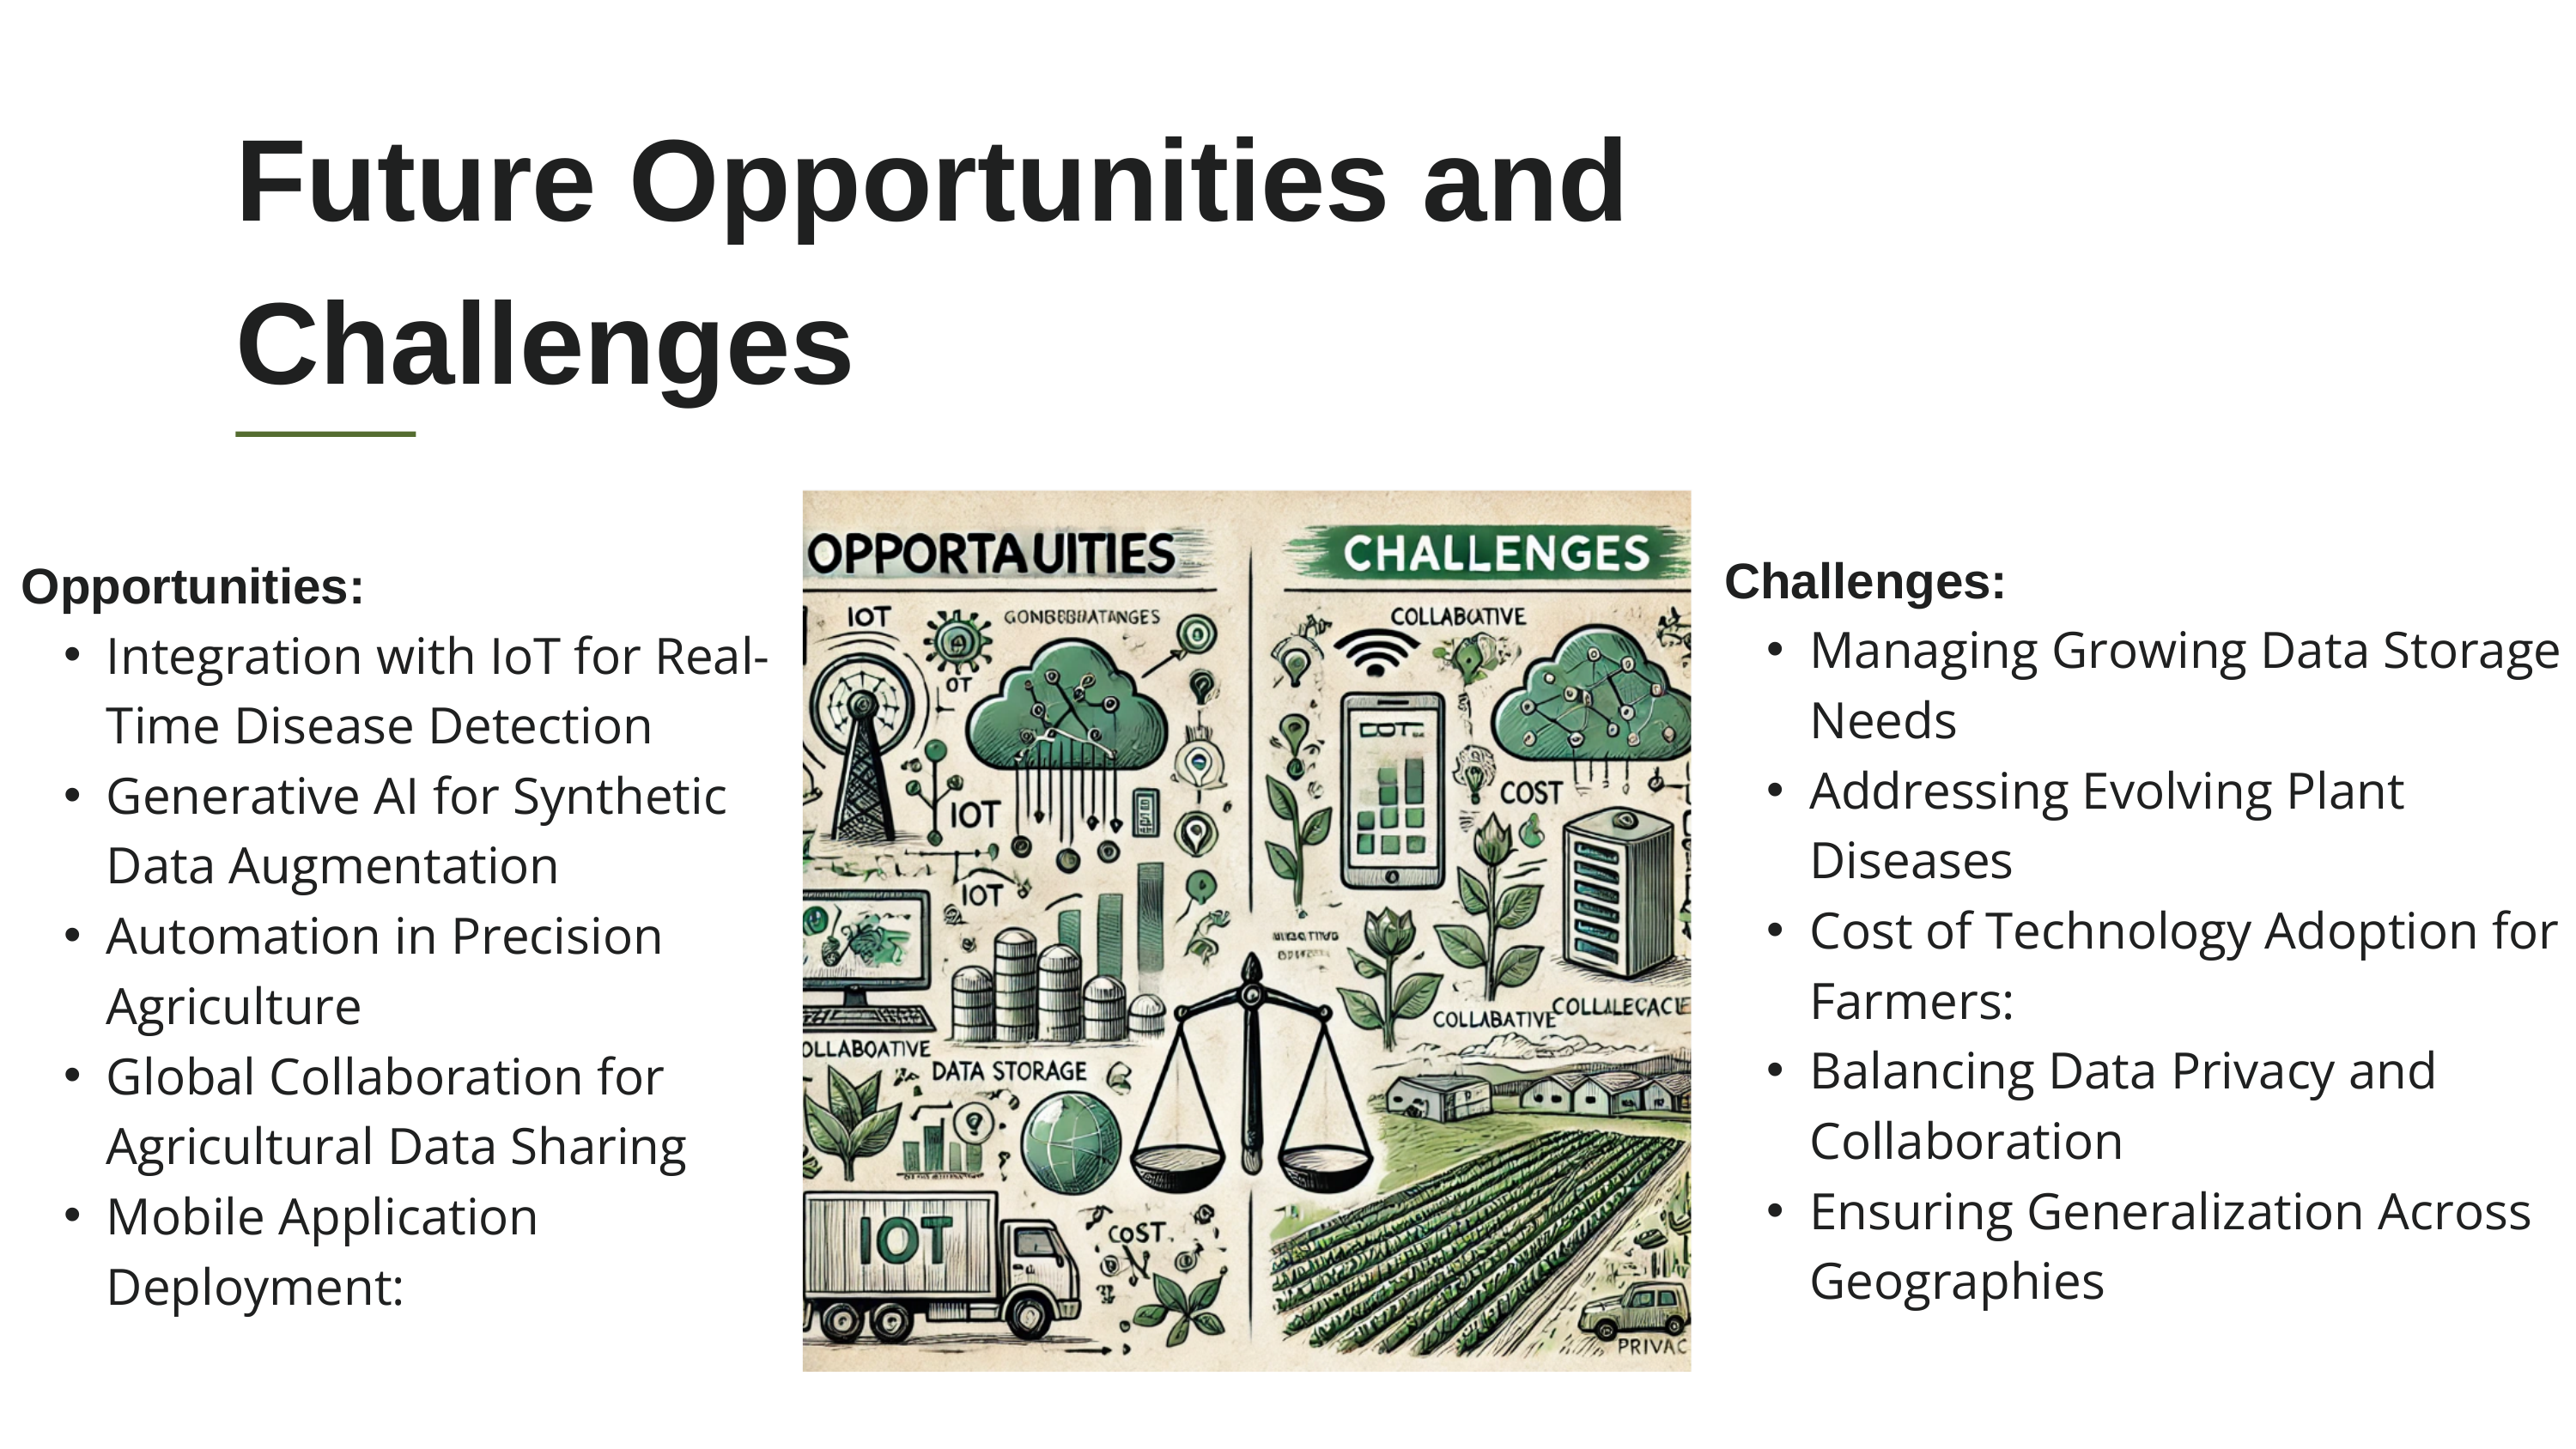

Future Opportunities and Challenges

Challenges:
Managing Growing Data Storage Needs
Addressing Evolving Plant Diseases
Cost of Technology Adoption for Farmers:
Balancing Data Privacy and Collaboration
Ensuring Generalization Across Geographies
Opportunities:
Integration with IoT for Real-Time Disease Detection
Generative AI for Synthetic Data Augmentation
Automation in Precision Agriculture
Global Collaboration for Agricultural Data Sharing
Mobile Application Deployment: